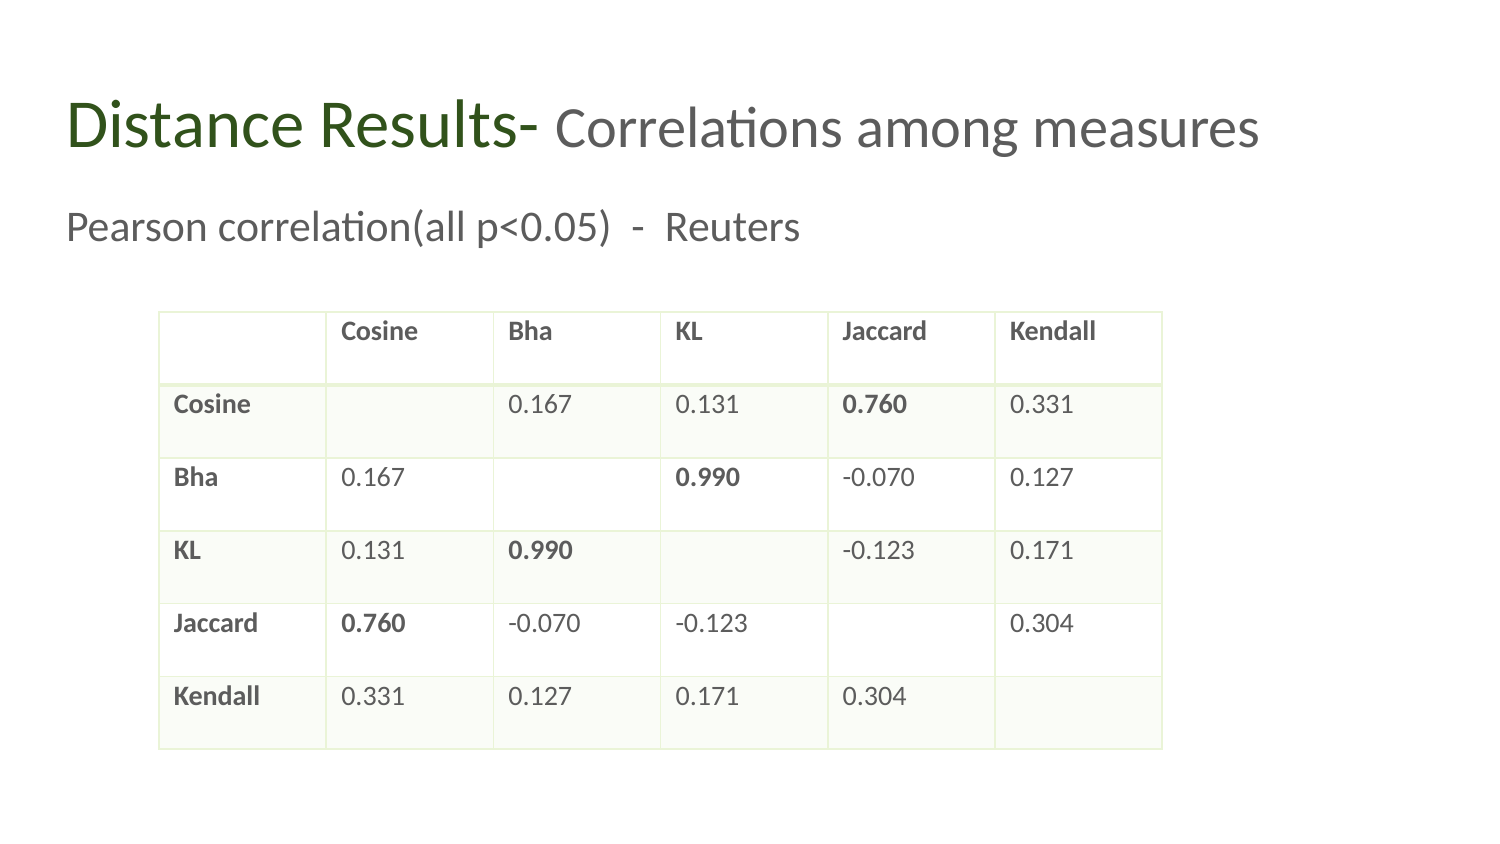

# Distance Results- Correlations among measures
Pearson correlation(all p<0.05)  -  Reuters
|  | Cosine | Bha | KL | Jaccard | Kendall |
| --- | --- | --- | --- | --- | --- |
| Cosine |  | 0.167 | 0.131 | 0.760 | 0.331 |
| Bha | 0.167 |  | 0.990 | -0.070 | 0.127 |
| KL | 0.131 | 0.990 |  | -0.123 | 0.171 |
| Jaccard | 0.760 | -0.070 | -0.123 |  | 0.304 |
| Kendall | 0.331 | 0.127 | 0.171 | 0.304 |  |